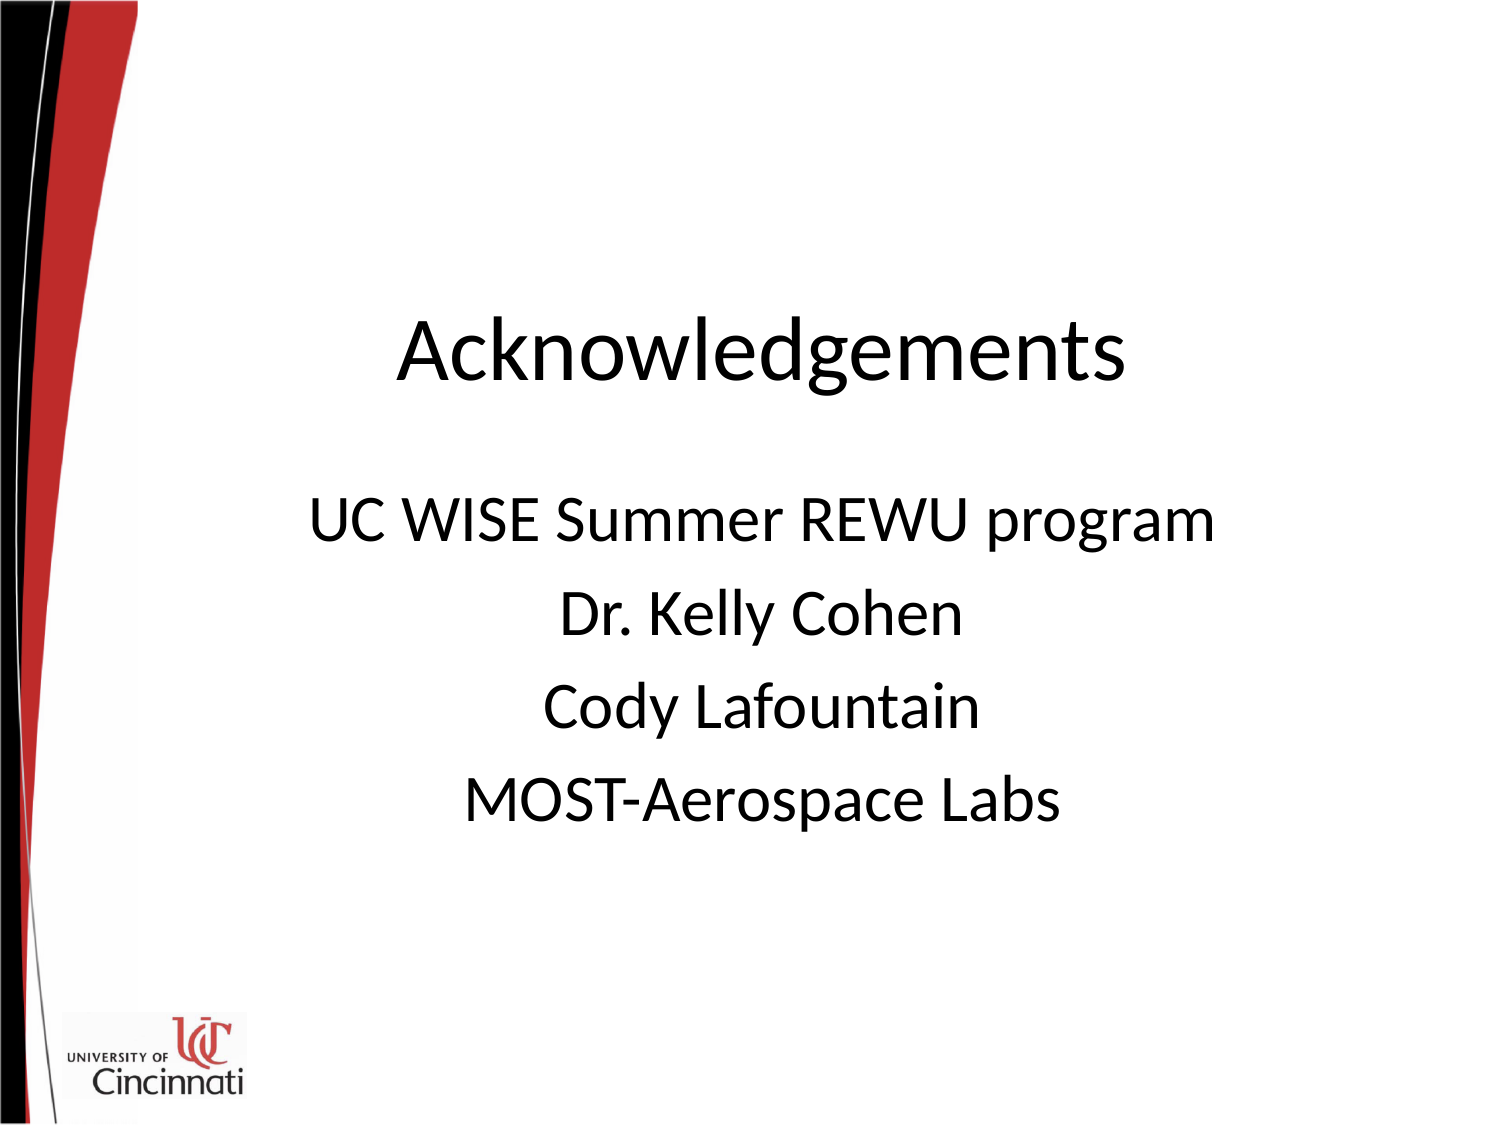

# Acknowledgements
UC WISE Summer REWU program
Dr. Kelly Cohen
Cody Lafountain
MOST-Aerospace Labs

34